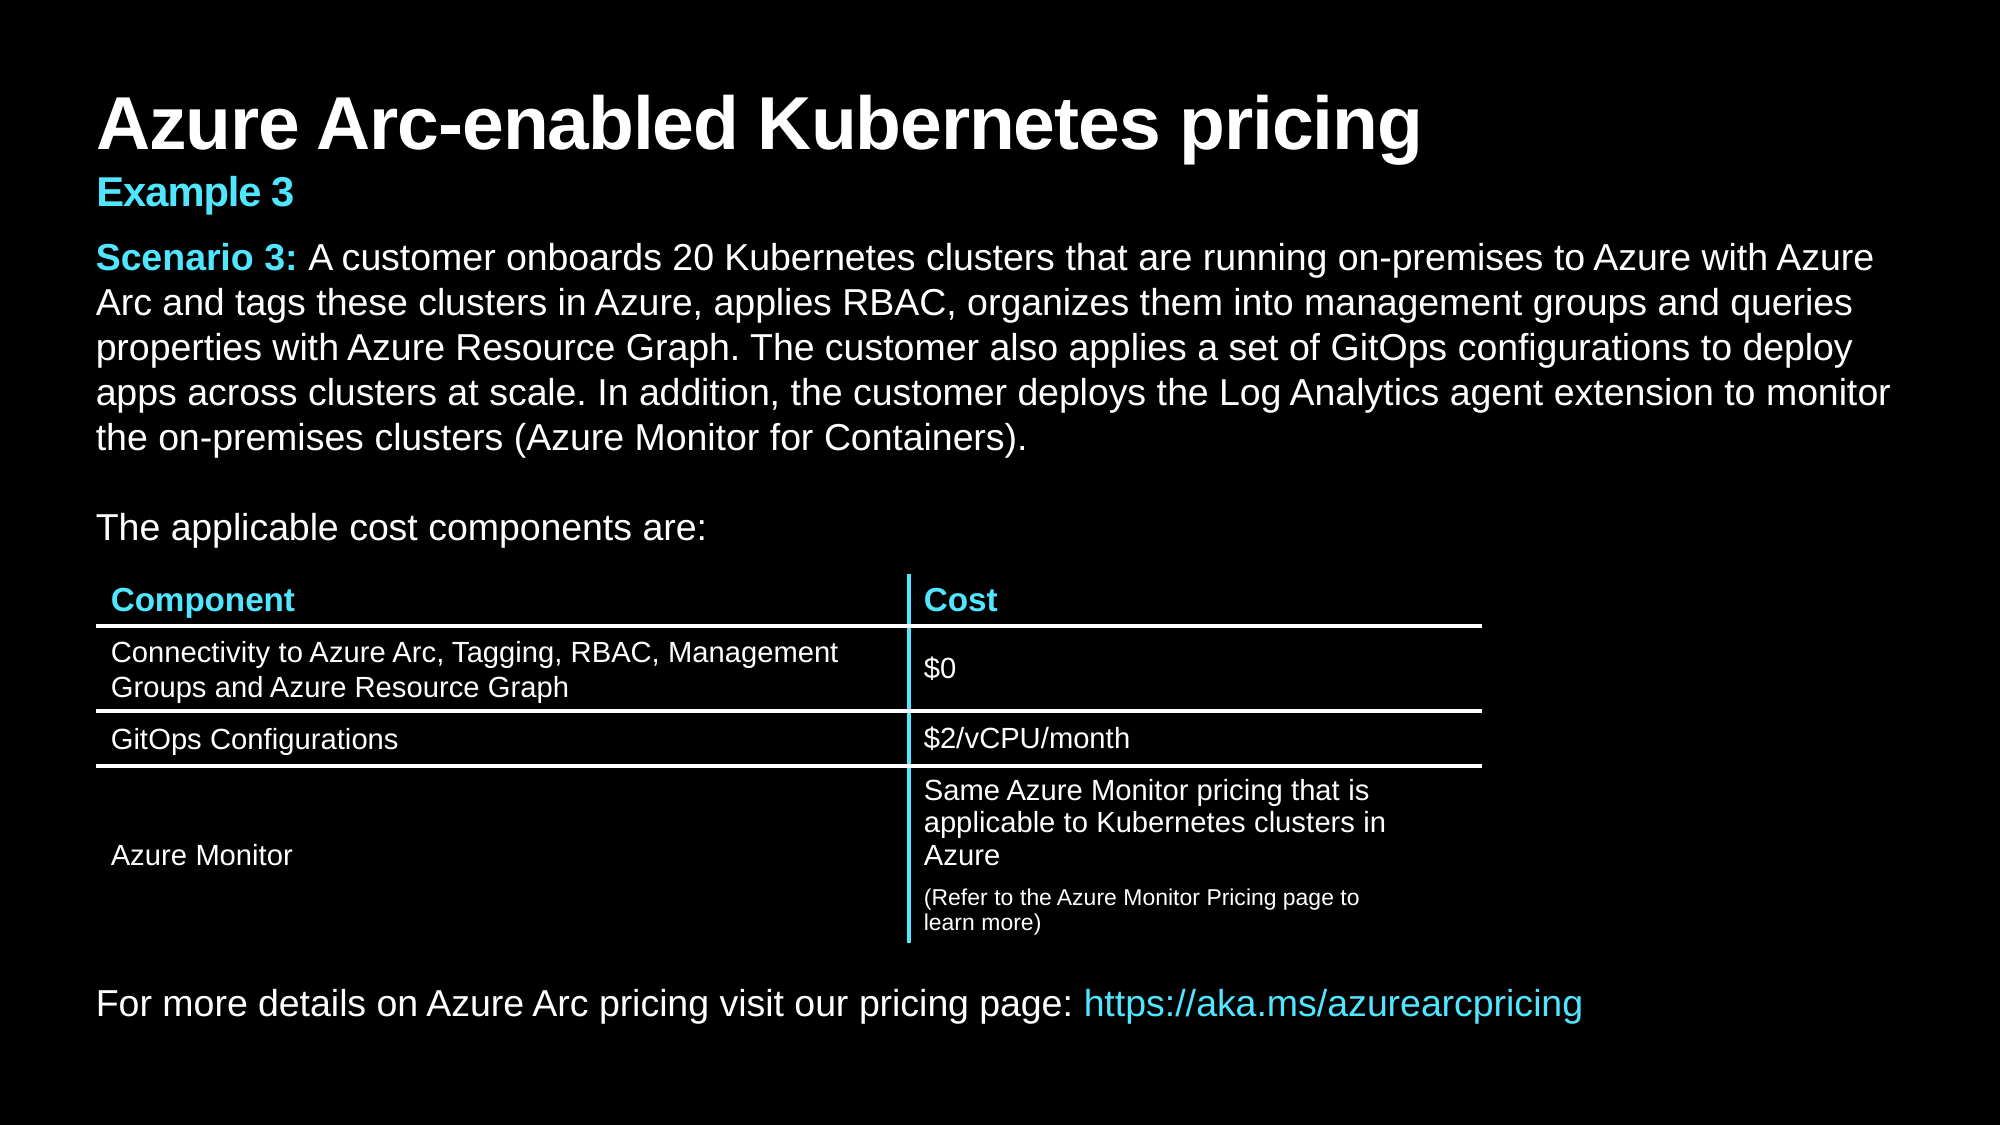

# Azure Arc-enabled Kubernetes pricing Example 3
Scenario 3: A customer onboards 20 Kubernetes clusters that are running on-premises to Azure with Azure Arc and tags these clusters in Azure, applies RBAC, organizes them into management groups and queries properties with Azure Resource Graph. The customer also applies a set of GitOps configurations to deploy apps across clusters at scale. In addition, the customer deploys the Log Analytics agent extension to monitor the on-premises clusters (Azure Monitor for Containers).

The applicable cost components are:
| Component | Cost |
| --- | --- |
| Connectivity to Azure Arc, Tagging, RBAC, Management Groups and Azure Resource Graph | $0 |
| GitOps Configurations | $2/vCPU/month |
| Azure Monitor | Same Azure Monitor pricing that is applicable to Kubernetes clusters in Azure (Refer to the Azure Monitor Pricing page to learn more) |
For more details on Azure Arc pricing visit our pricing page: https://aka.ms/azurearcpricing